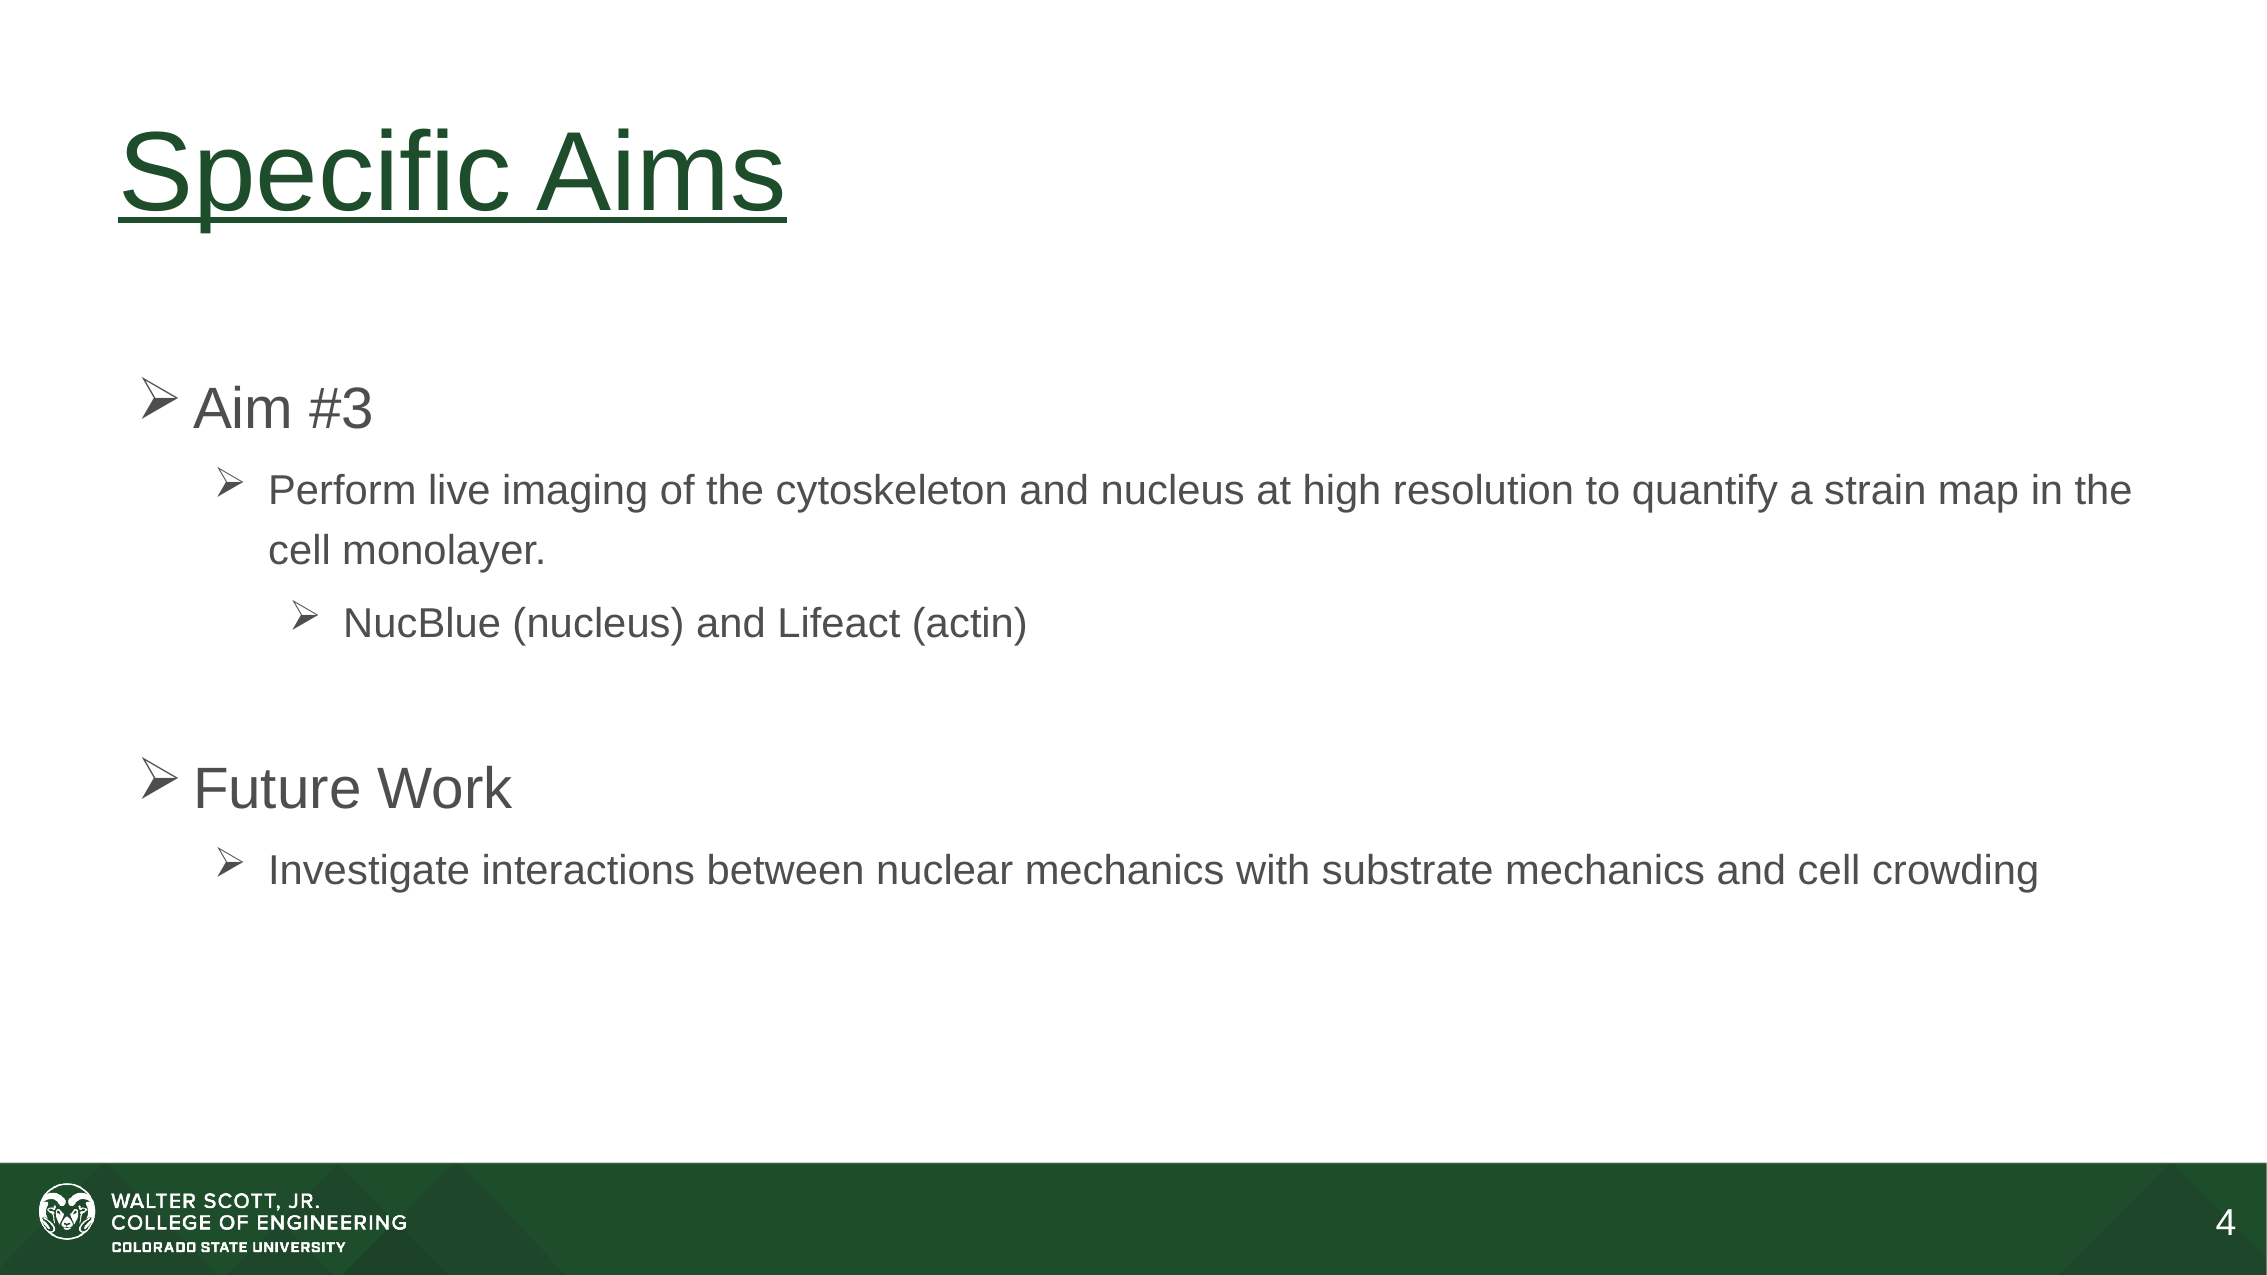

# Specific Aims
Aim #3
Perform live imaging of the cytoskeleton and nucleus at high resolution to quantify a strain map in the cell monolayer.
NucBlue (nucleus) and Lifeact (actin)

Future Work
Investigate interactions between nuclear mechanics with substrate mechanics and cell crowding
4